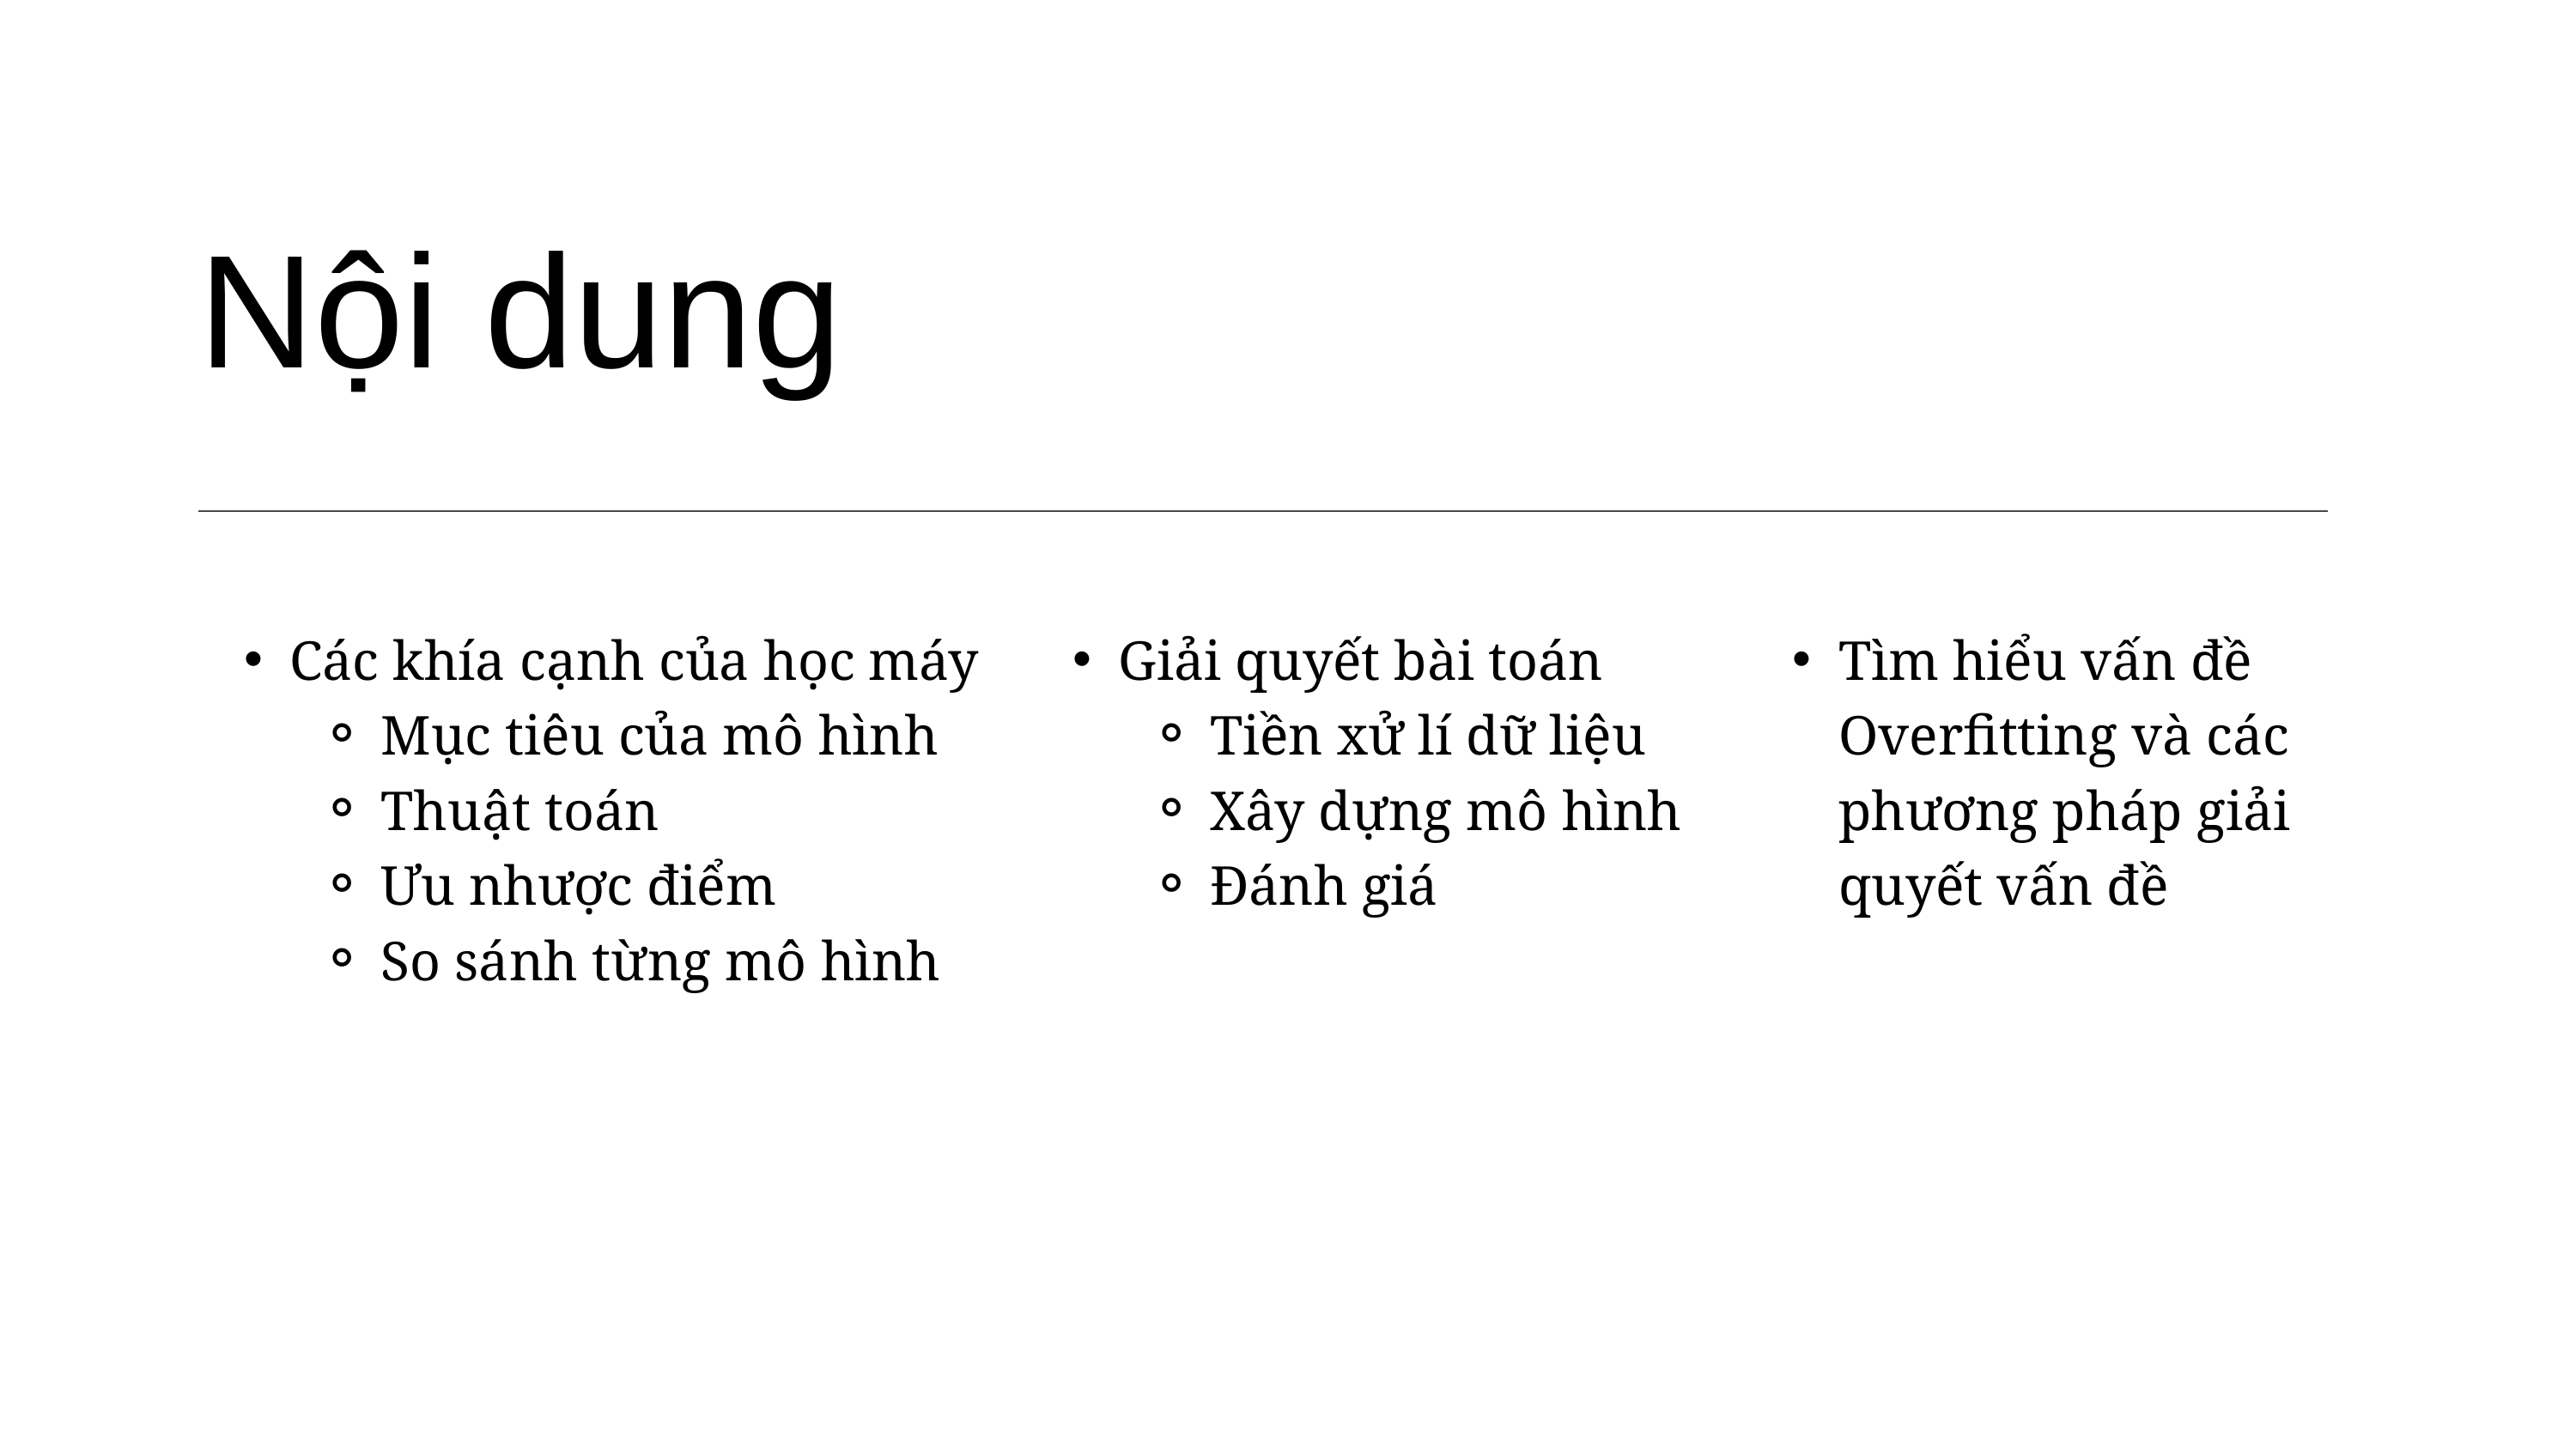

Nội dung

Các khía cạnh của học máy
Mục tiêu của mô hình
Thuật toán
Ưu nhược điểm
So sánh từng mô hình
Giải quyết bài toán
Tiền xử lí dữ liệu
Xây dựng mô hình
Đánh giá
Tìm hiểu vấn đề Overfitting và các phương pháp giải quyết vấn đề